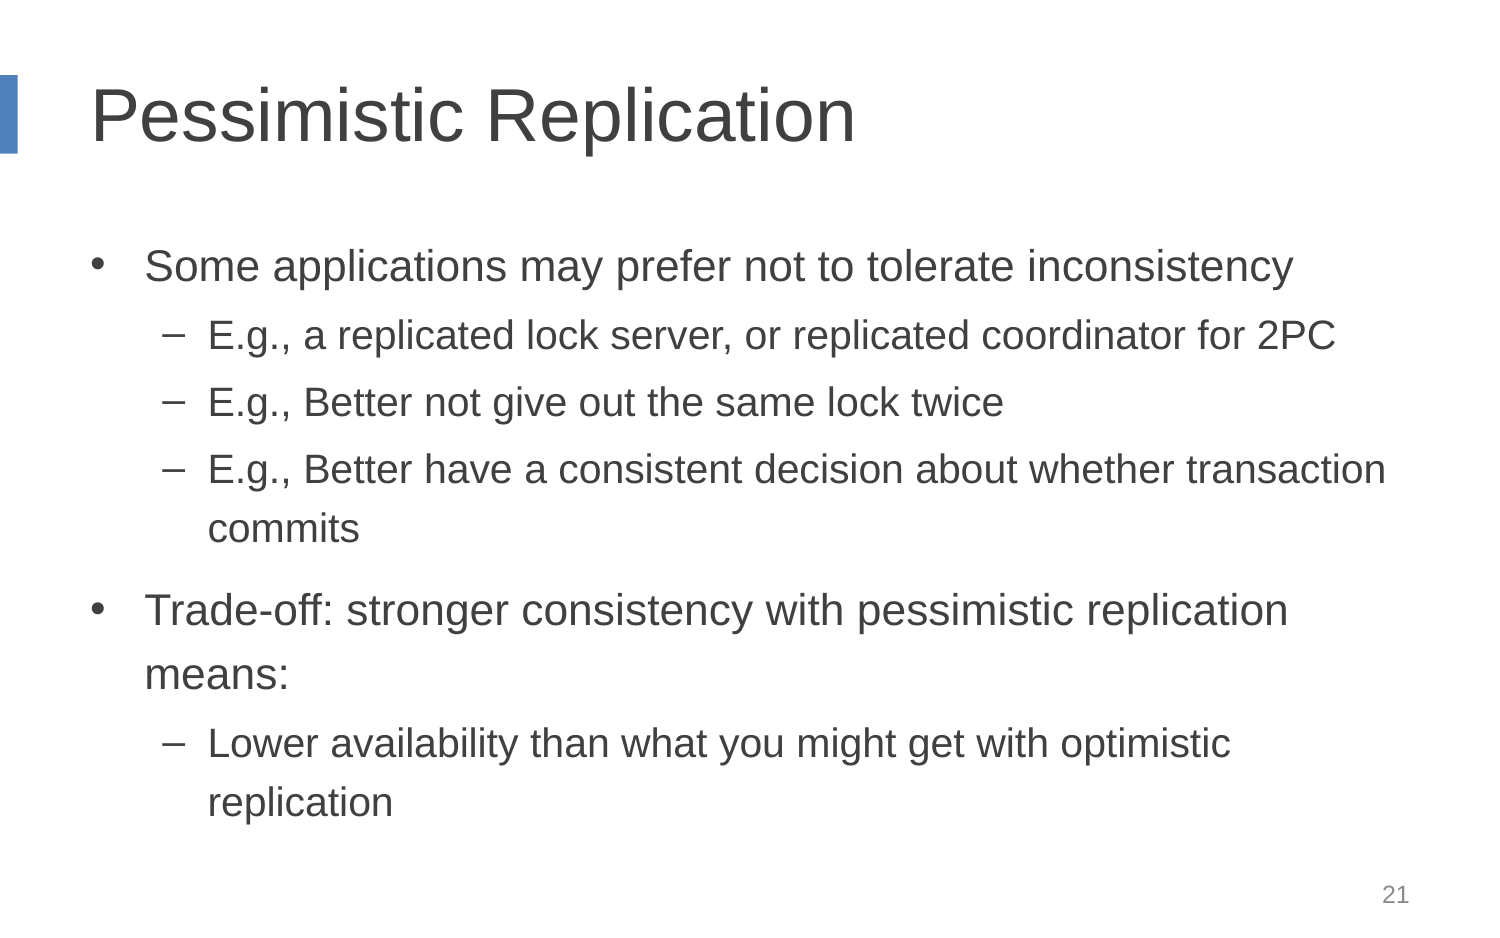

# Pessimistic Replication
Some applications may prefer not to tolerate inconsistency
E.g., a replicated lock server, or replicated coordinator for 2PC
E.g., Better not give out the same lock twice
E.g., Better have a consistent decision about whether transaction commits
Trade-off: stronger consistency with pessimistic replication means:
Lower availability than what you might get with optimistic replication

21